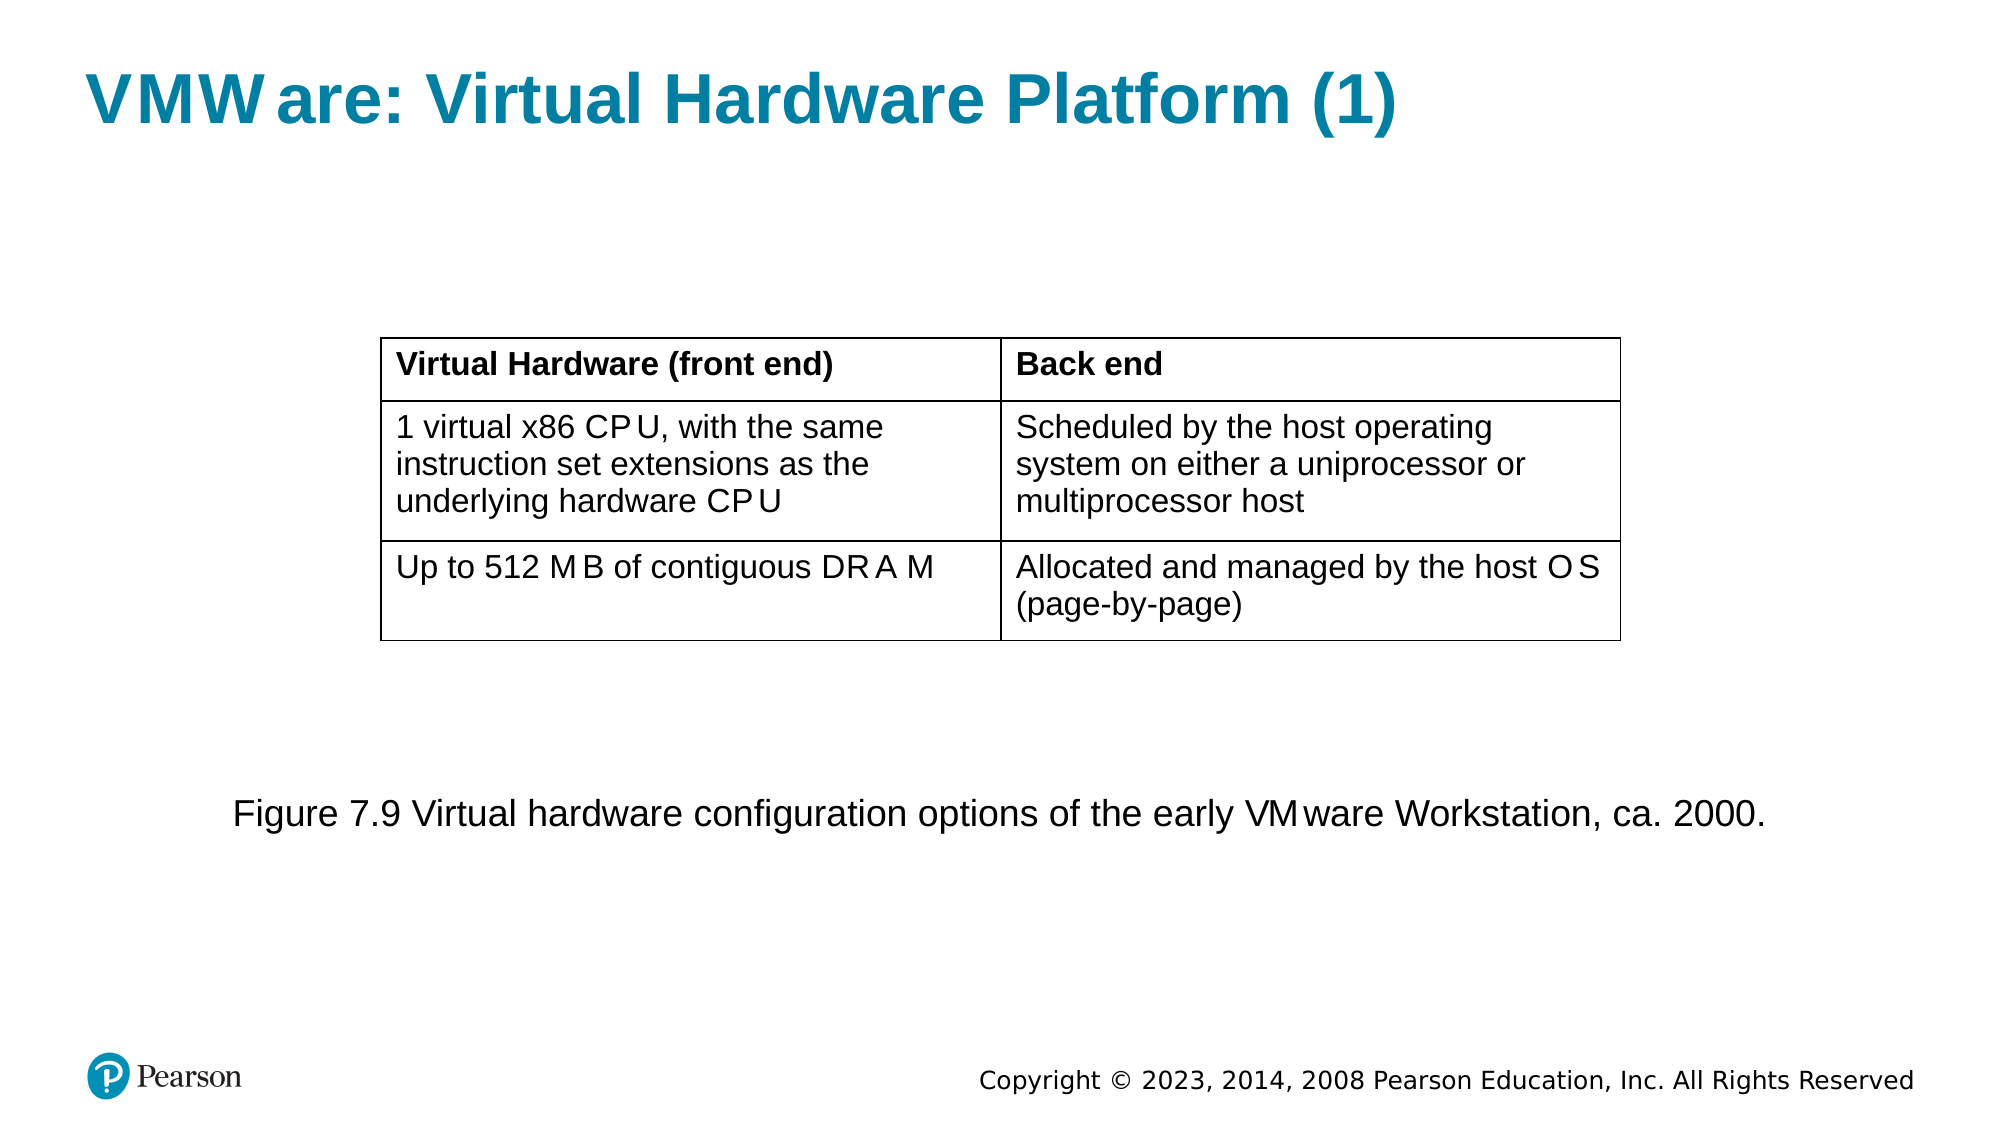

# V M W are: Virtual Hardware Platform (1)
| Virtual Hardware (front end) | Back end |
| --- | --- |
| 1 virtual x86 C P U, with the same instruction set extensions as the underlying hardware C P U | Scheduled by the host operating system on either a uniprocessor or multiprocessor host |
| Up to 512 M B of contiguous D R A M | Allocated and managed by the host O S (page-by-page) |
Figure 7.9 Virtual hardware configuration options of the early V M ware Workstation, ca. 2000.